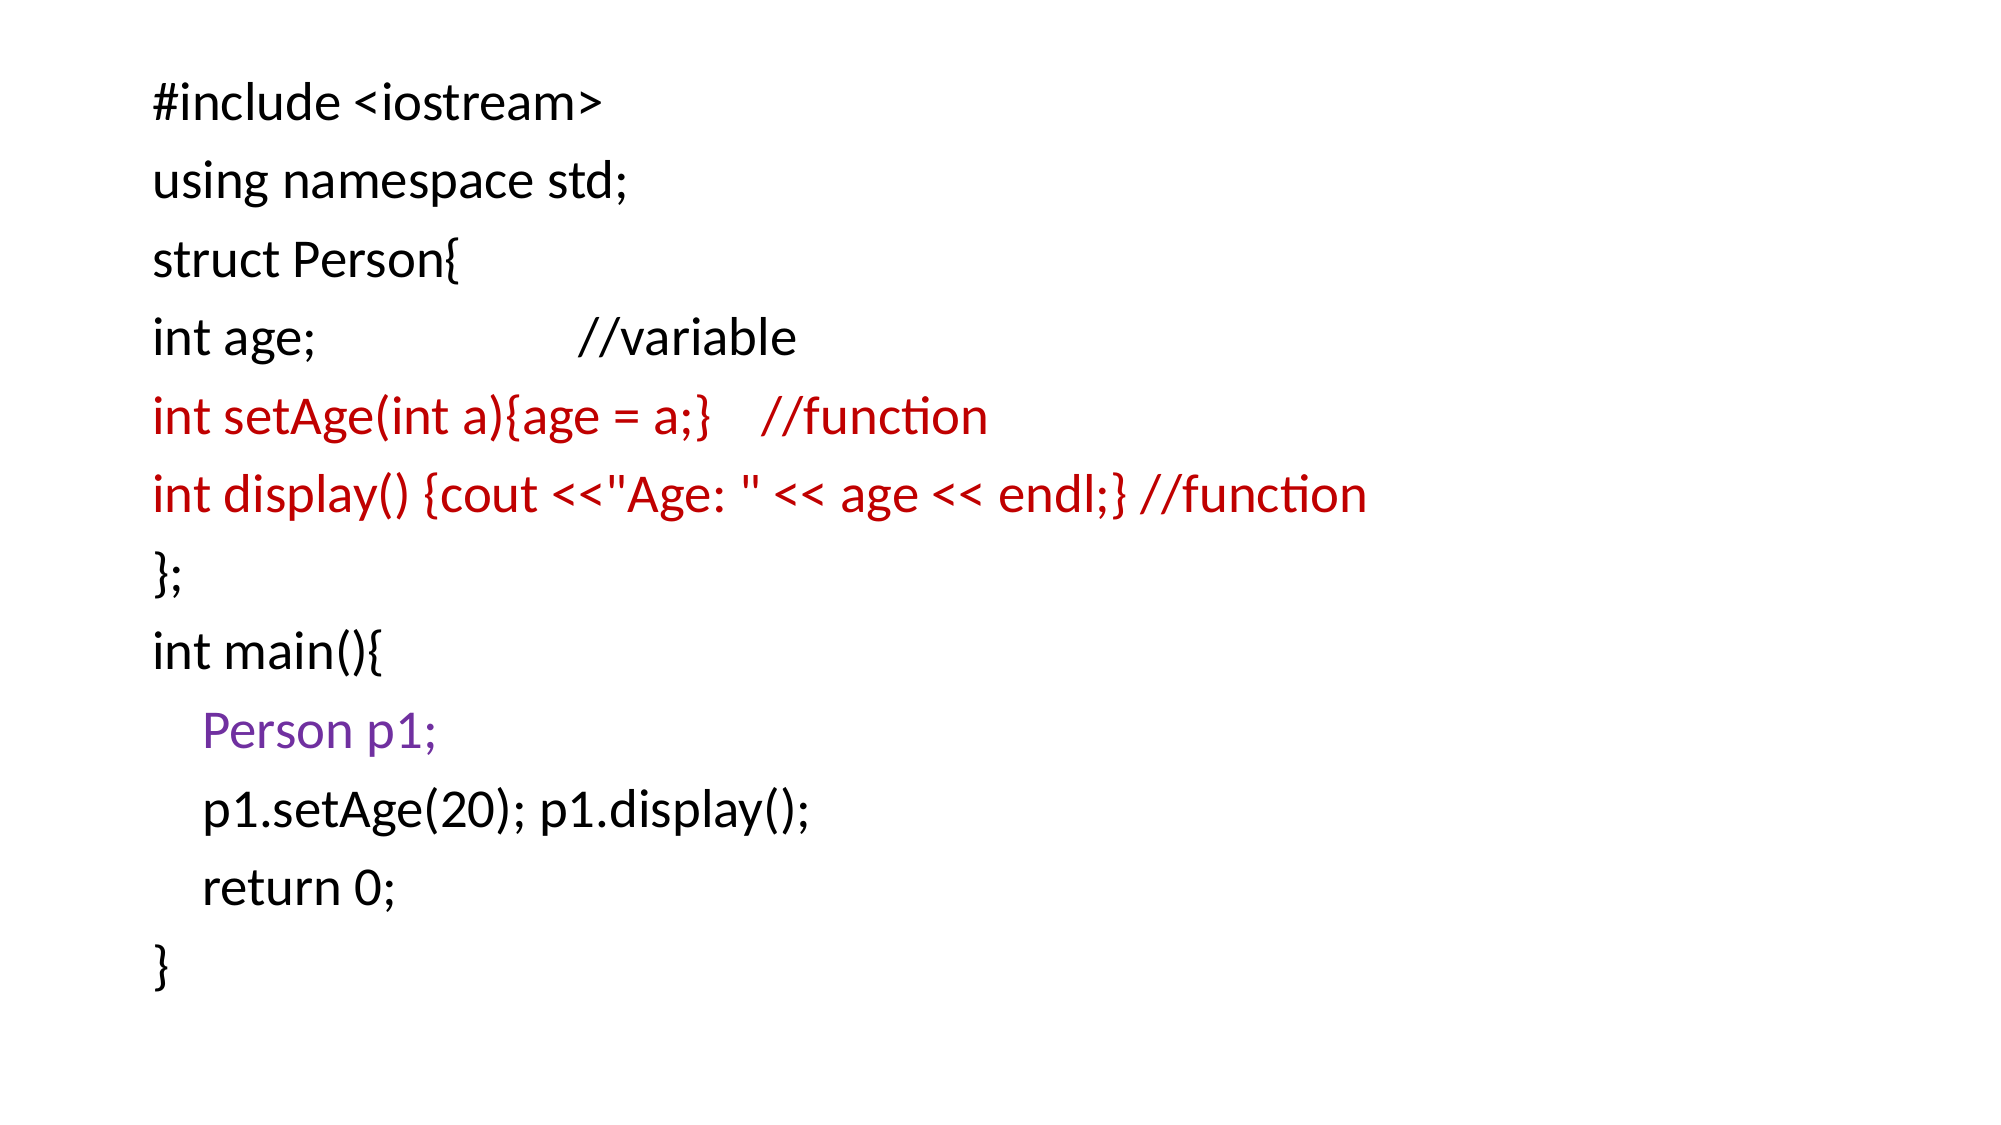

#include <iostream>
using namespace std;
struct Person{
int age;                     //variable
int setAge(int a){age = a;}    //function
int display() {cout <<"Age: " << age << endl;} //function
};
int main(){
    Person p1;
    p1.setAge(20); p1.display();
    return 0;
}